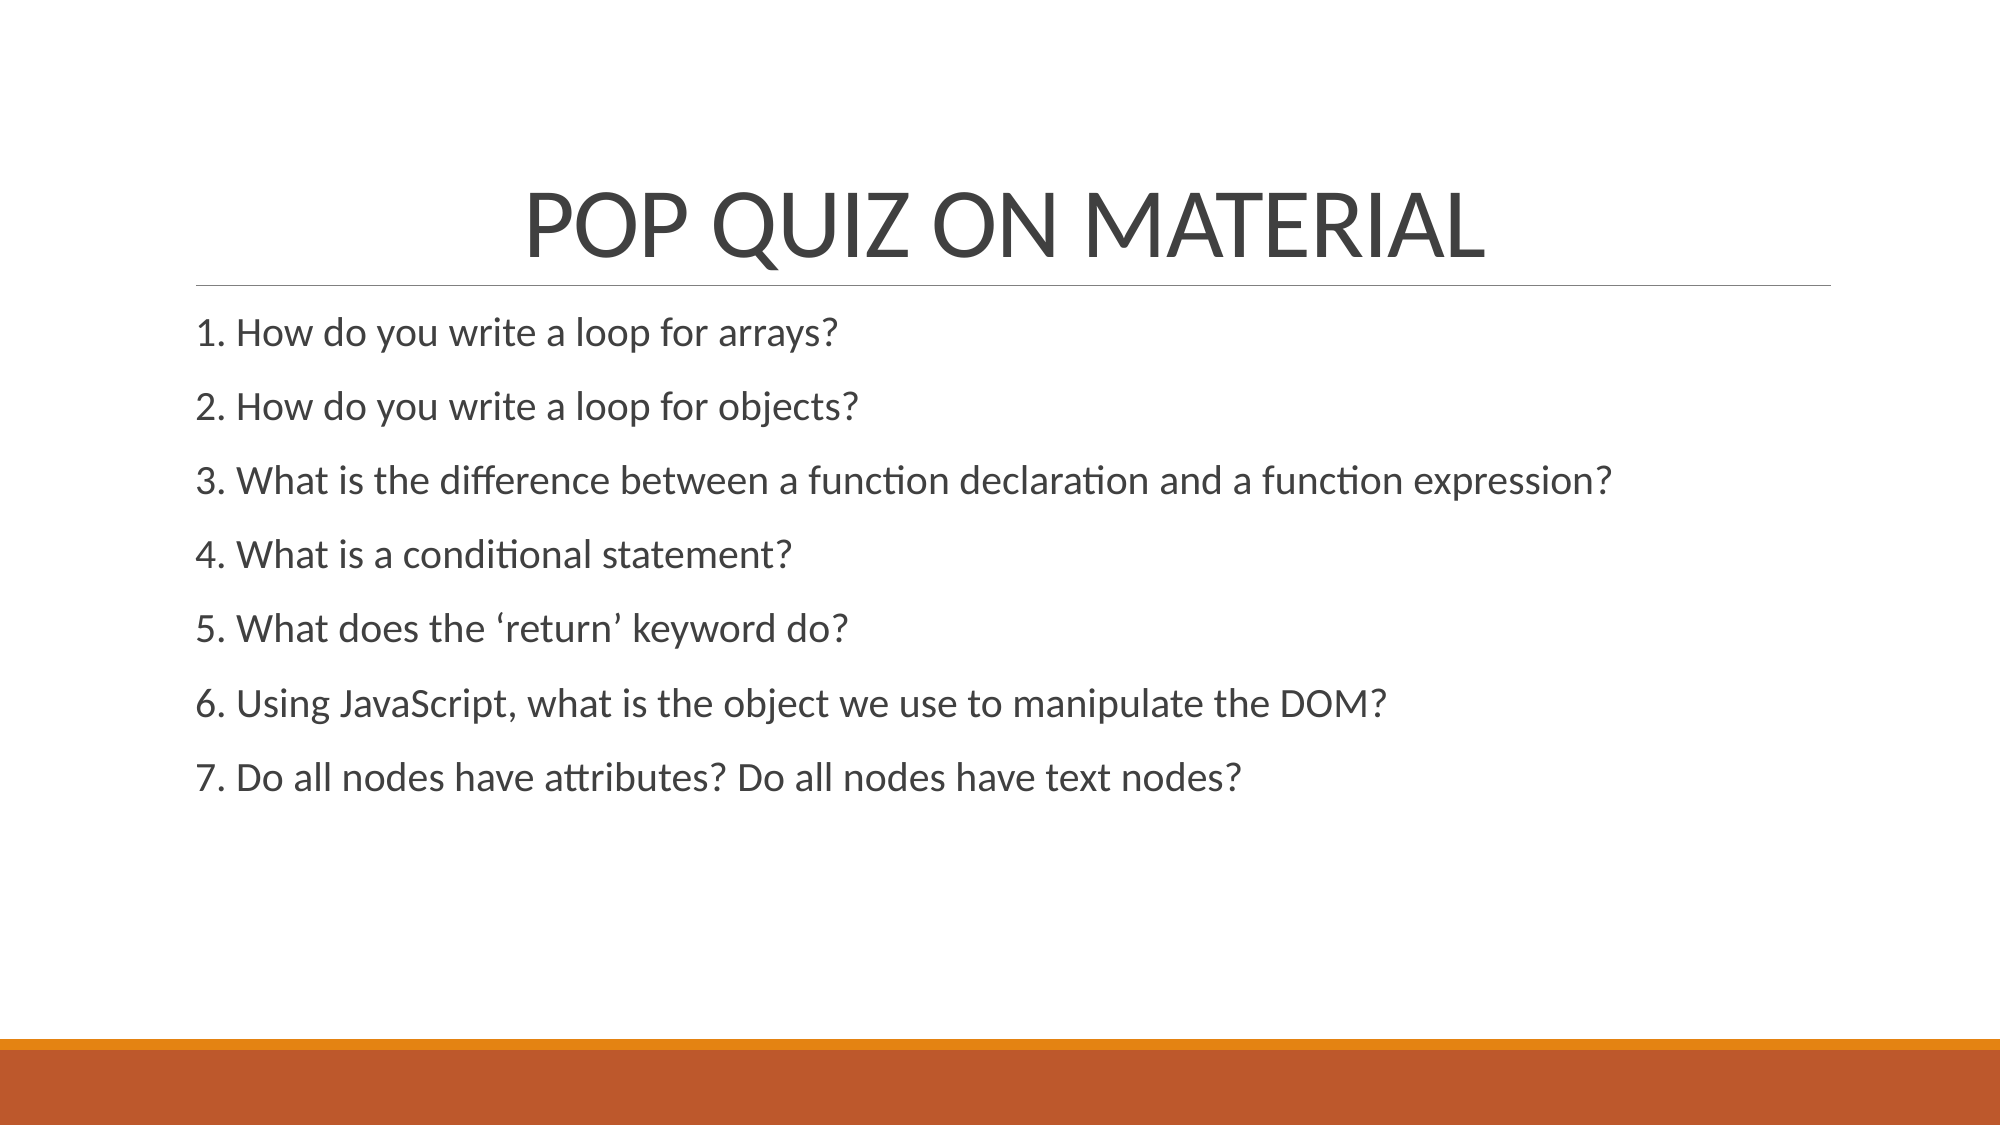

# POP QUIZ ON MATERIAL
1. How do you write a loop for arrays?
2. How do you write a loop for objects?
3. What is the difference between a function declaration and a function expression?
4. What is a conditional statement?
5. What does the ‘return’ keyword do?
6. Using JavaScript, what is the object we use to manipulate the DOM?
7. Do all nodes have attributes? Do all nodes have text nodes?